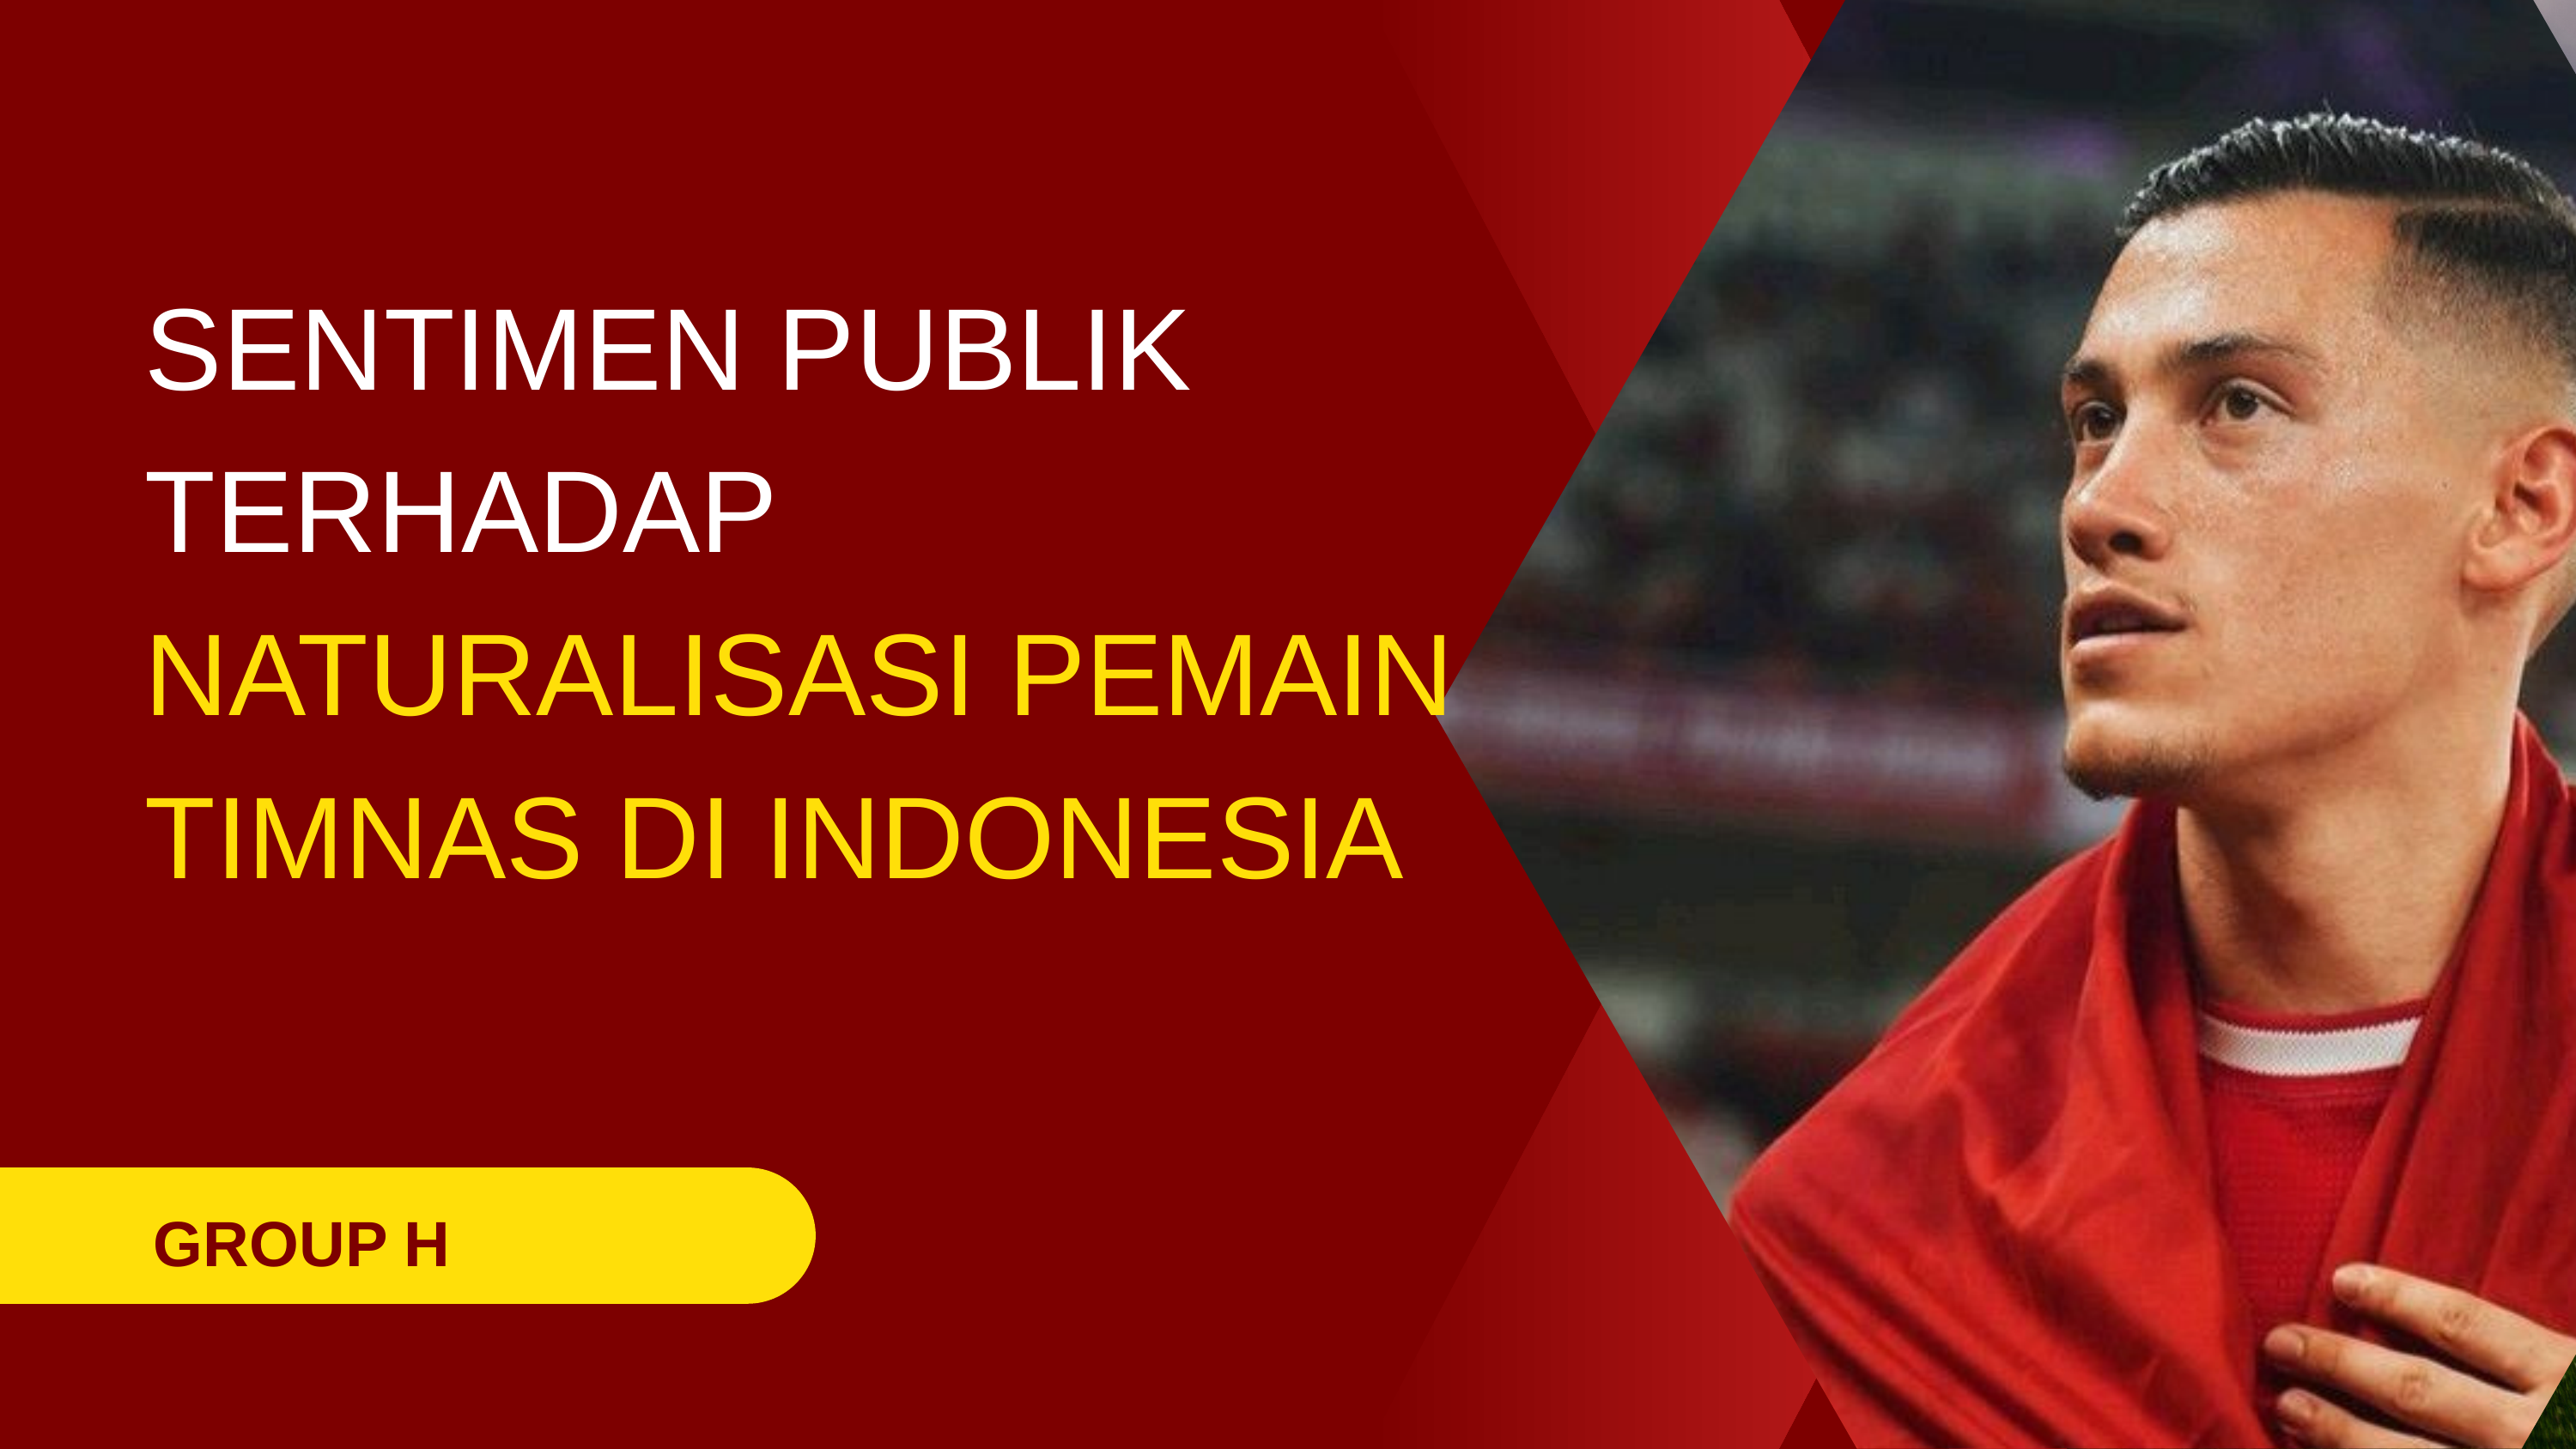

SENTIMEN PUBLIK TERHADAP
NATURALISASI PEMAIN TIMNAS DI INDONESIA

GROUP H